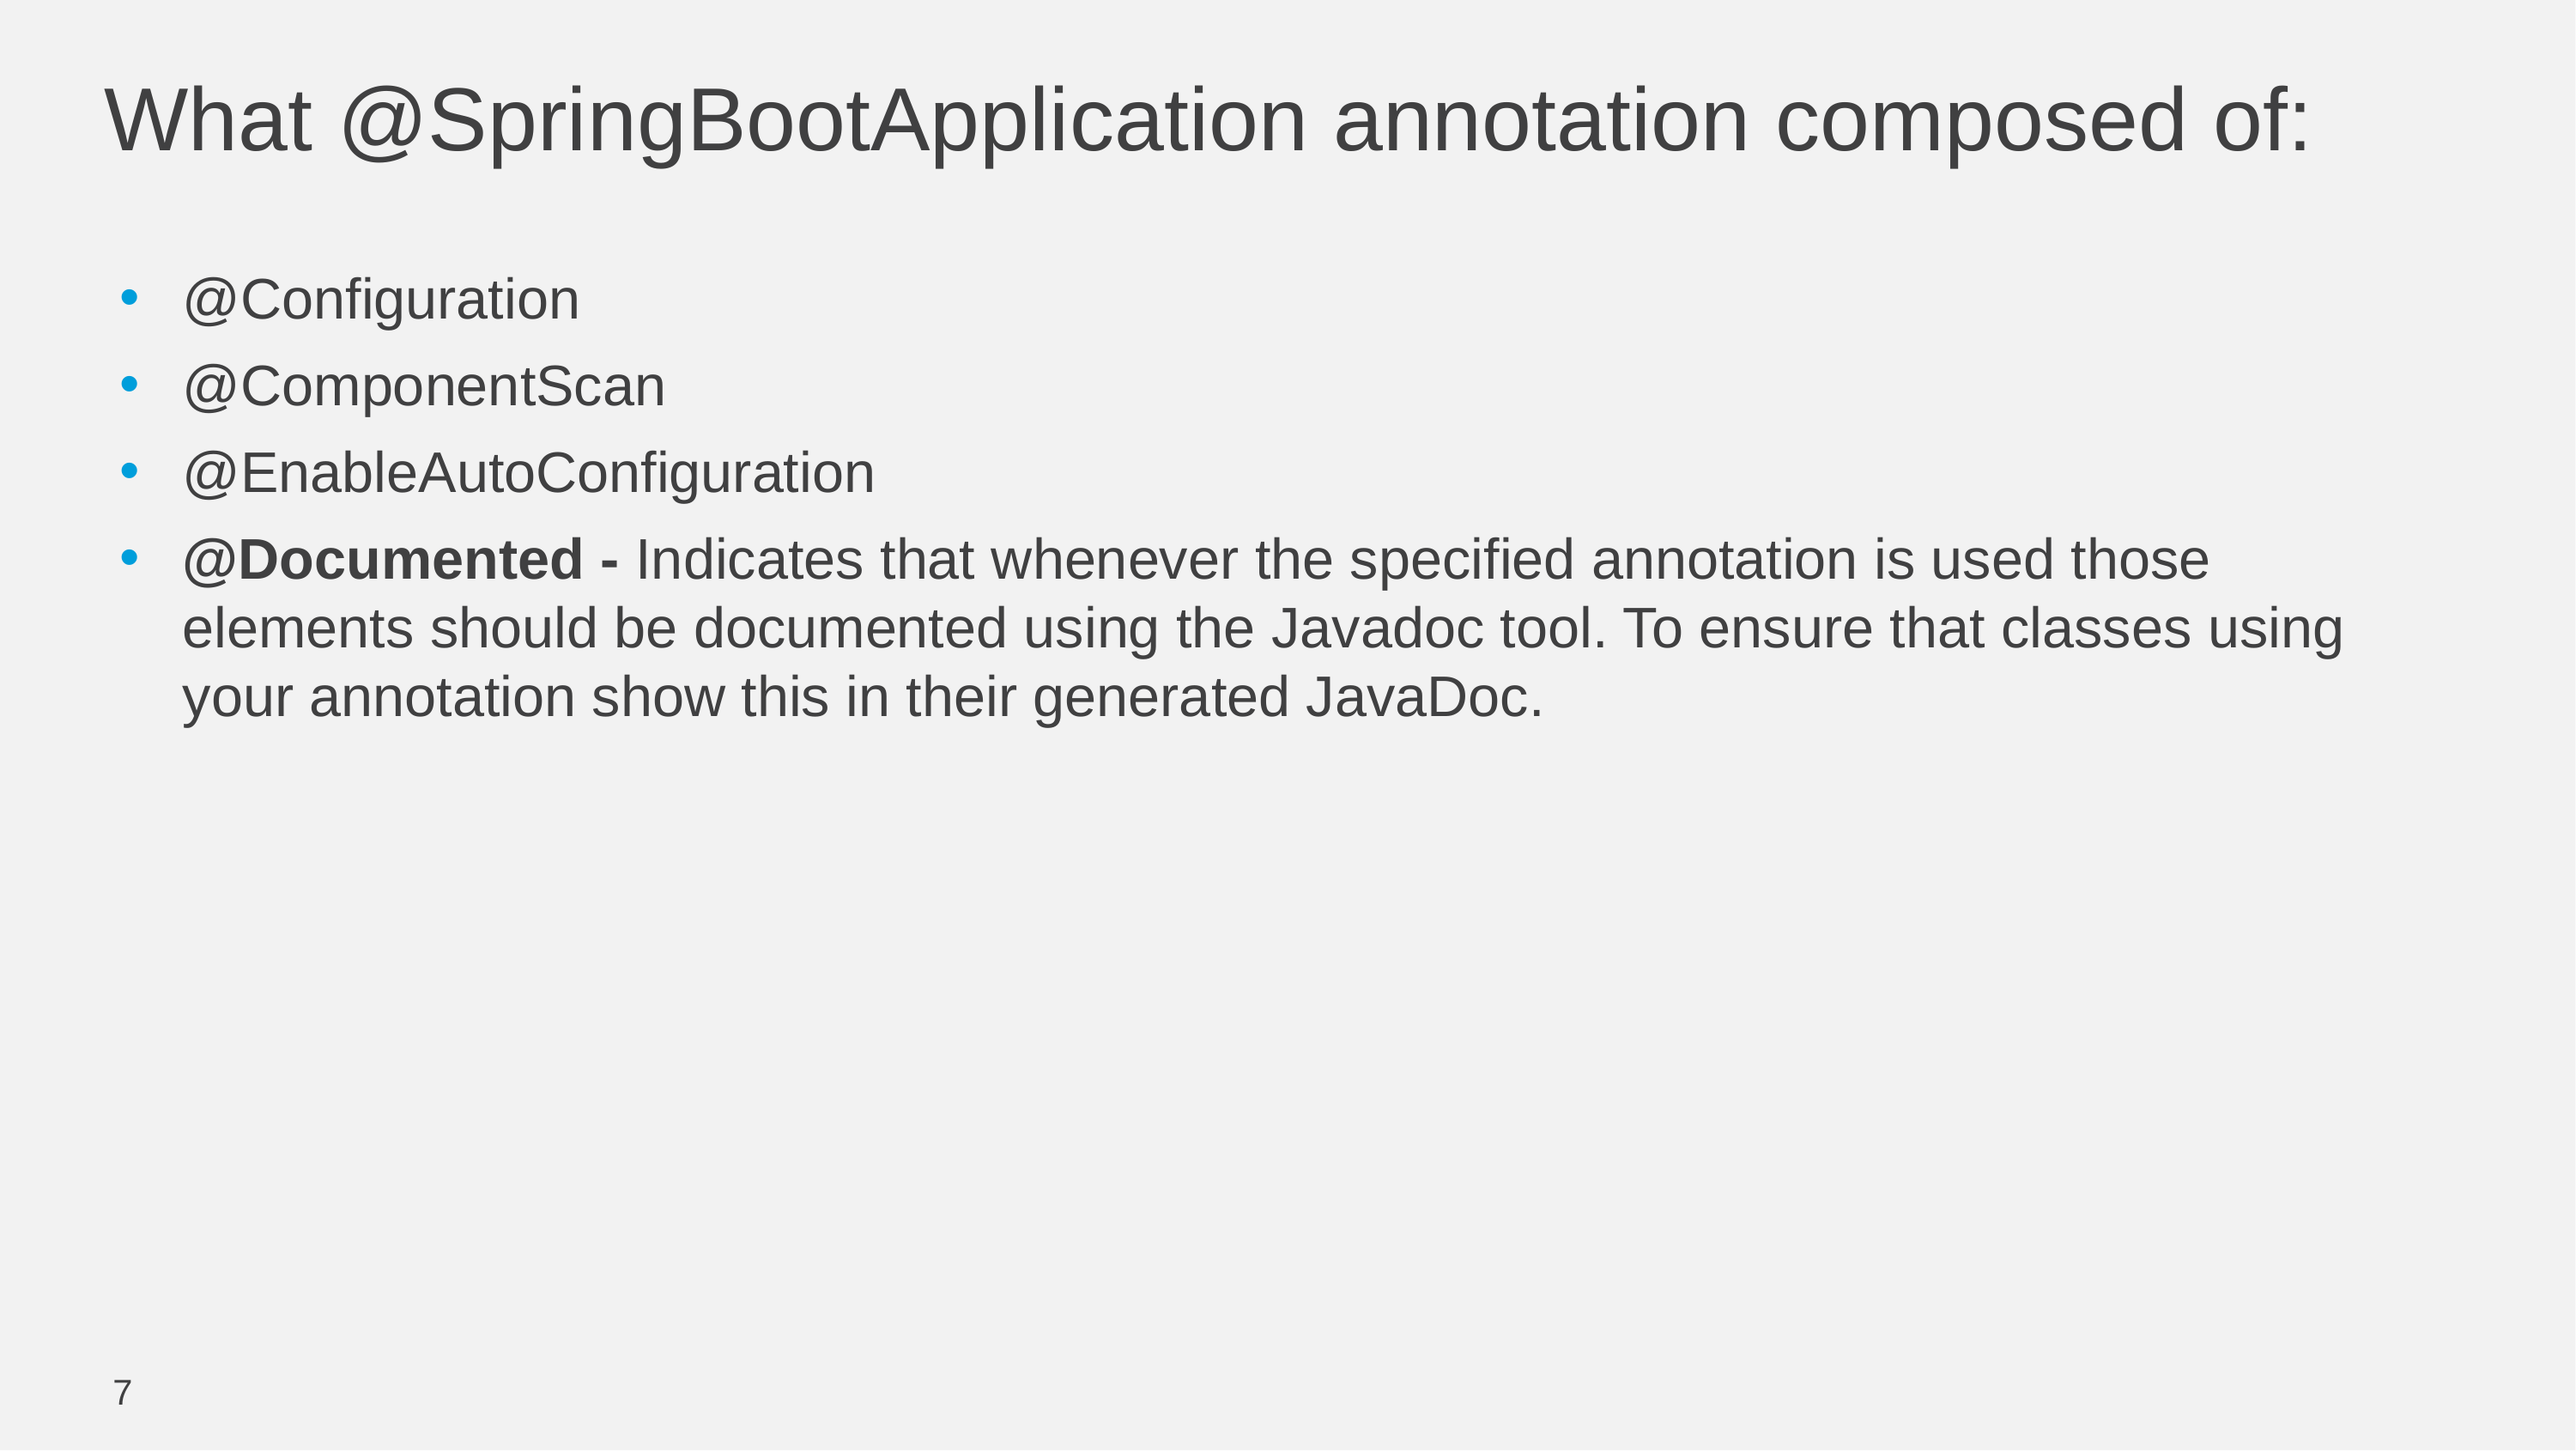

# What @SpringBootApplication annotation composed of:
@Configuration
@ComponentScan
@EnableAutoConfiguration
@Documented - Indicates that whenever the specified annotation is used those elements should be documented using the Javadoc tool. To ensure that classes using your annotation show this in their generated JavaDoc.
7